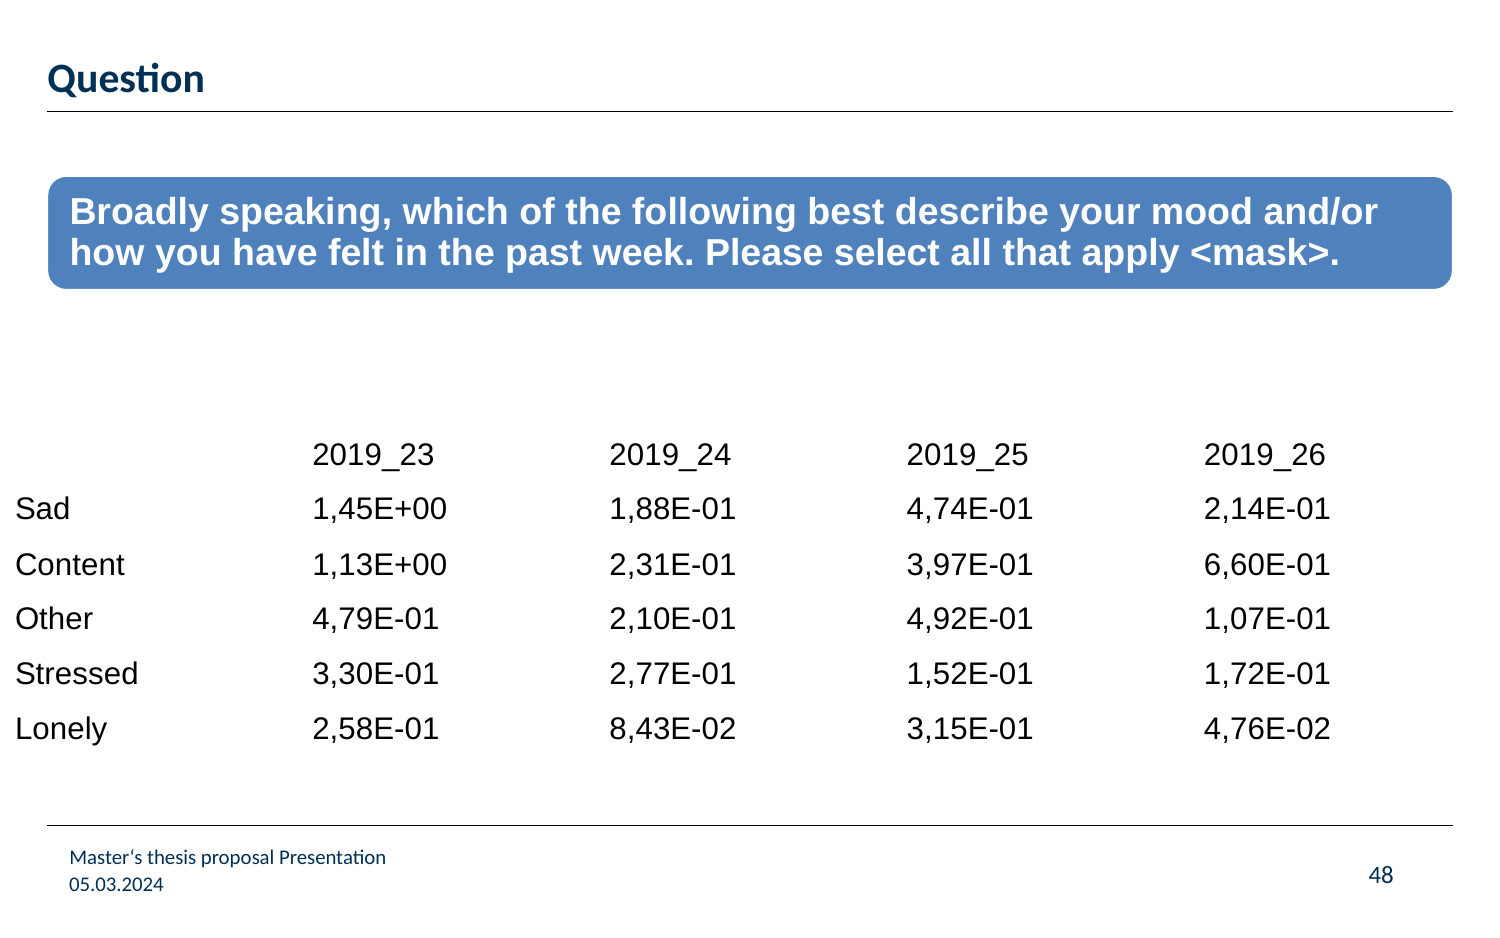

# Question
Broadly speaking, which of the following best describe your mood and/or how you have felt in the past week. Please select all that apply <mask>.
|  | 2019\_23 | 2019\_24 | 2019\_25 | 2019\_26 |
| --- | --- | --- | --- | --- |
| Sad | 1,45E+00 | 1,88E-01 | 4,74E-01 | 2,14E-01 |
| Content | 1,13E+00 | 2,31E-01 | 3,97E-01 | 6,60E-01 |
| Other | 4,79E-01 | 2,10E-01 | 4,92E-01 | 1,07E-01 |
| Stressed | 3,30E-01 | 2,77E-01 | 1,52E-01 | 1,72E-01 |
| Lonely | 2,58E-01 | 8,43E-02 | 3,15E-01 | 4,76E-02 |